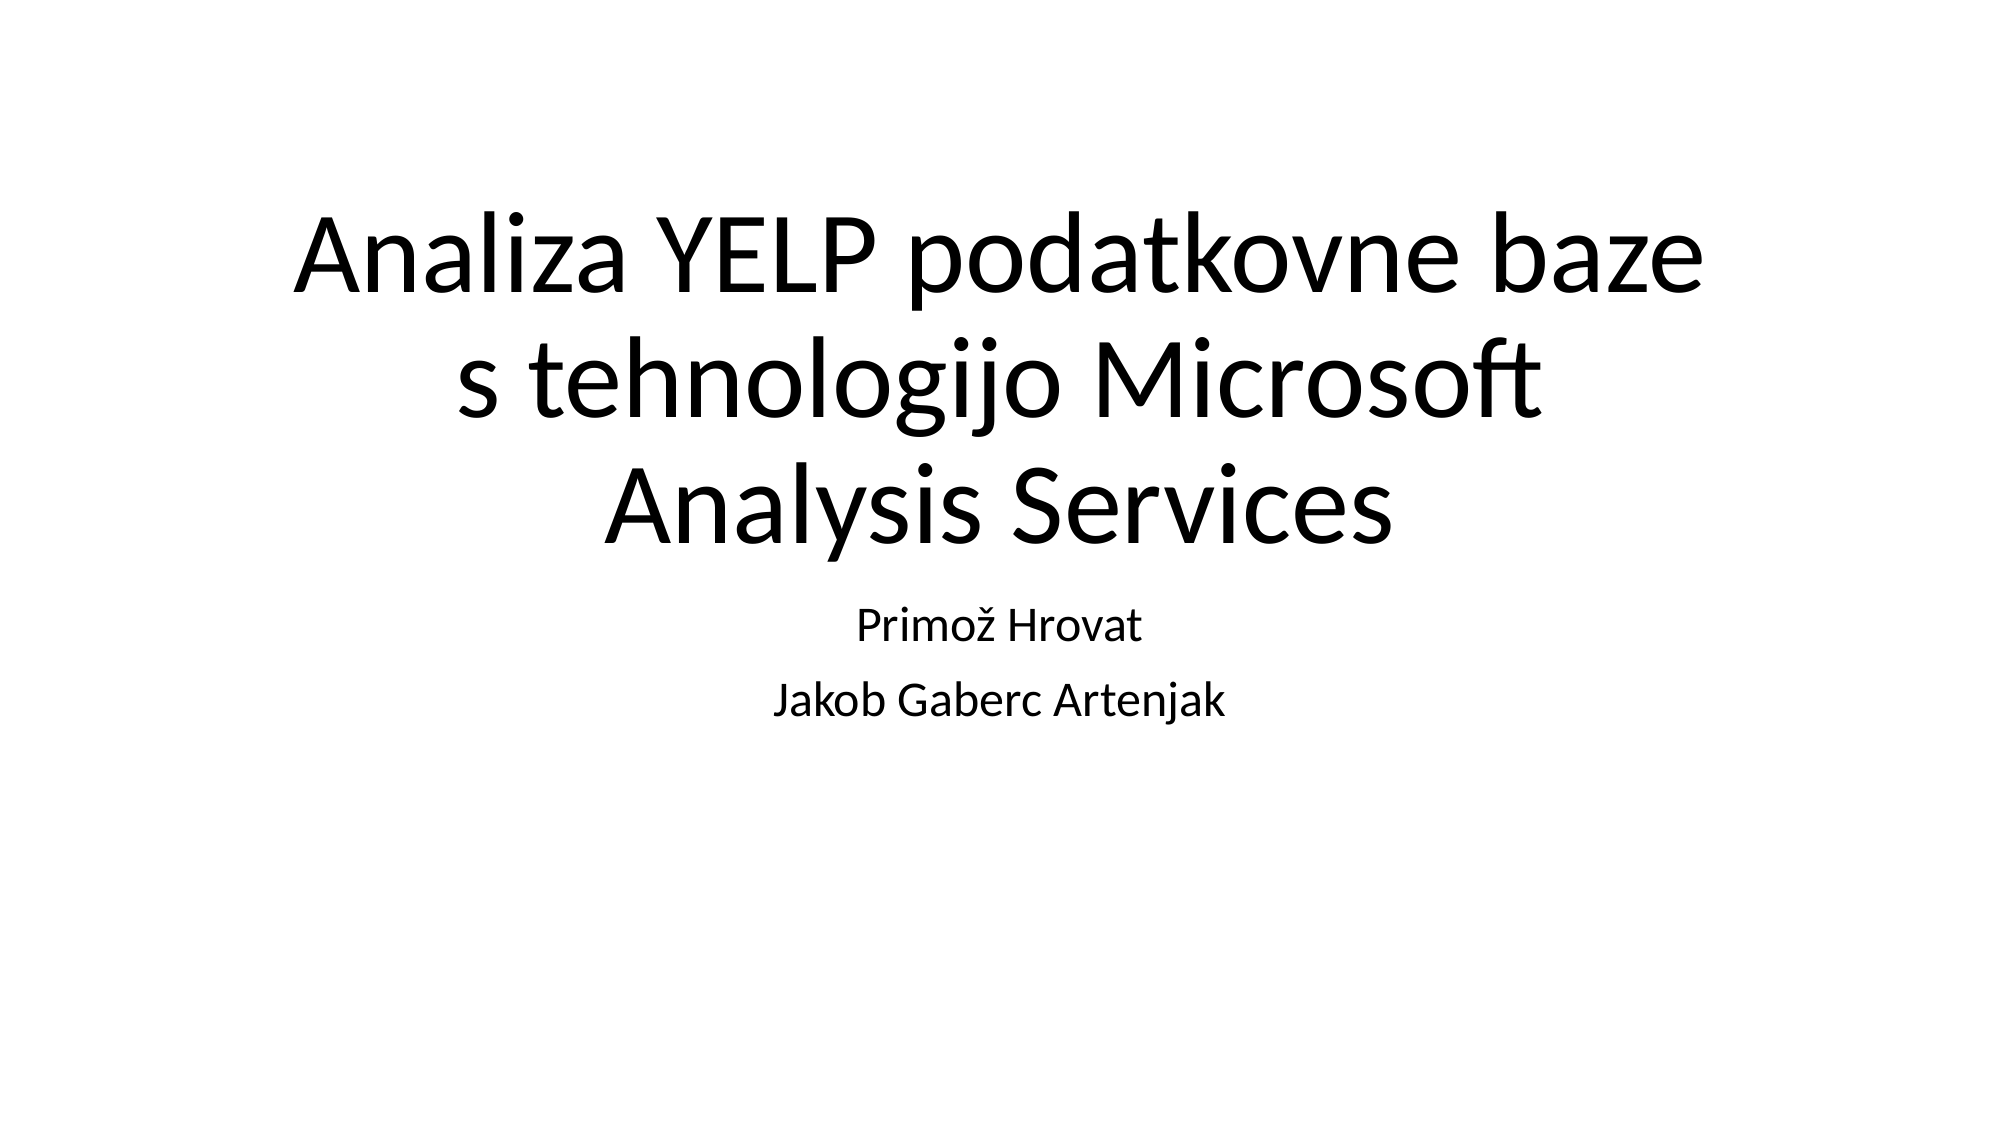

# Analiza YELP podatkovne baze s tehnologijo Microsoft Analysis Services
Primož Hrovat
Jakob Gaberc Artenjak